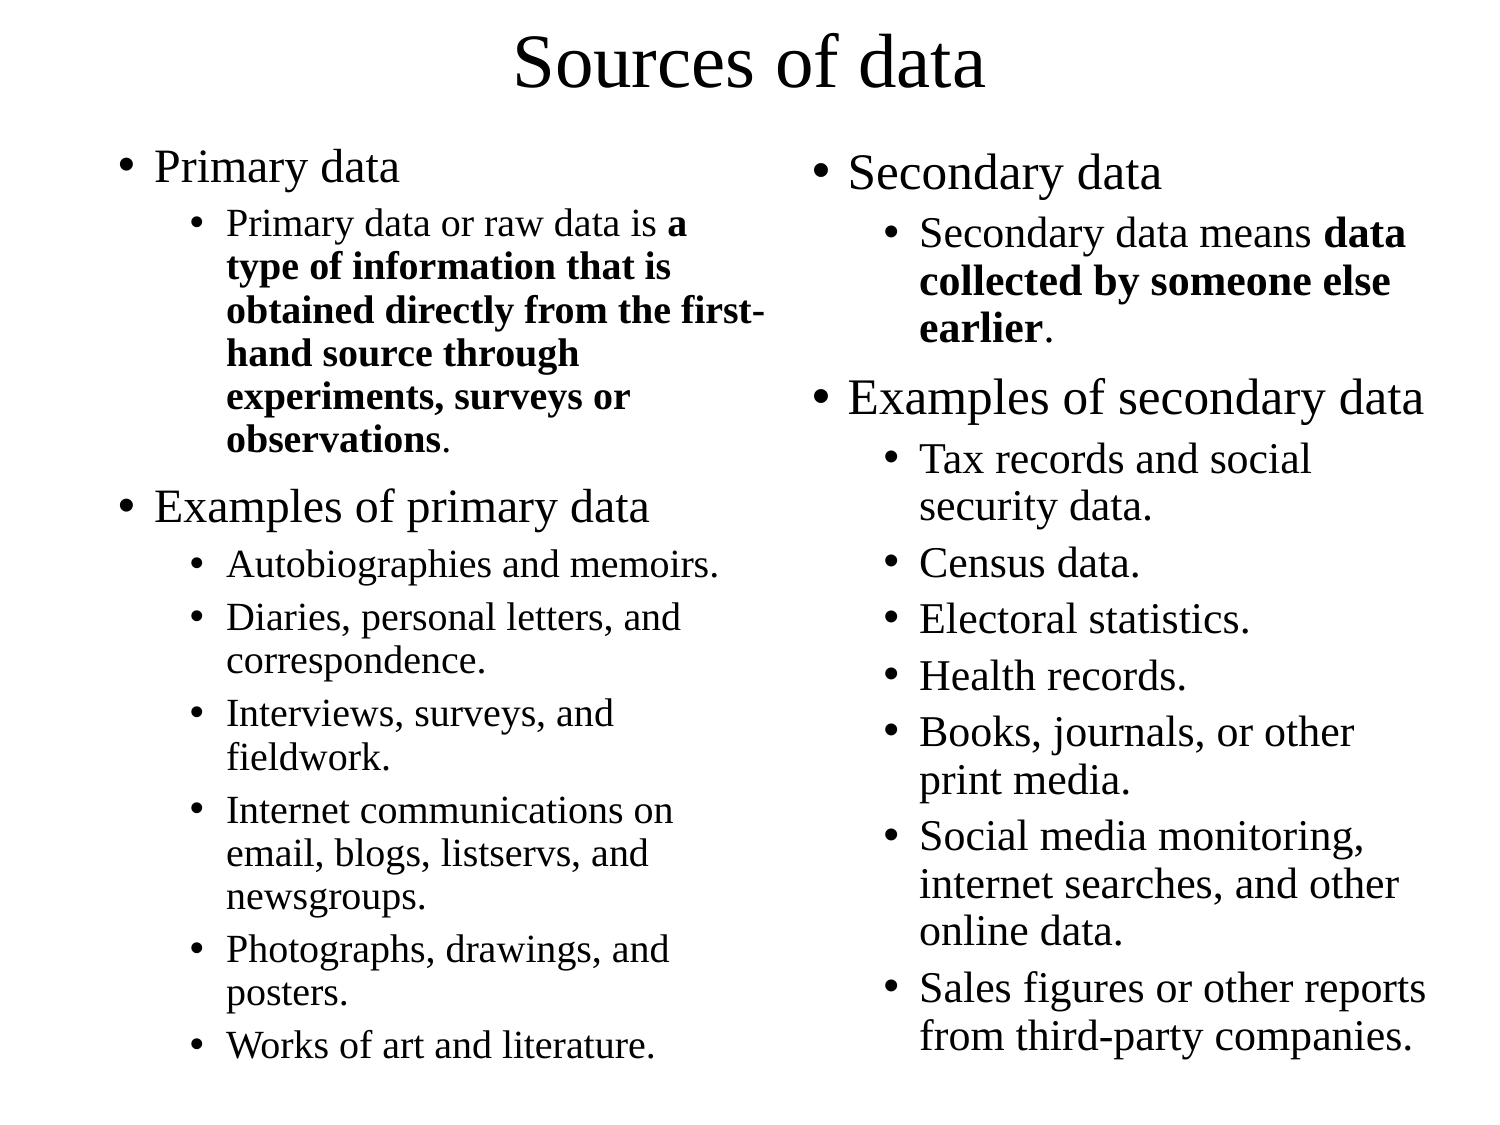

# Sources of data
Primary data
Primary data or raw data is a type of information that is obtained directly from the first-hand source through experiments, surveys or observations.
Examples of primary data
Autobiographies and memoirs.
Diaries, personal letters, and correspondence.
Interviews, surveys, and fieldwork.
Internet communications on email, blogs, listservs, and newsgroups.
Photographs, drawings, and posters.
Works of art and literature.

Secondary data
Secondary data means data collected by someone else earlier.
Examples of secondary data
Tax records and social security data.
Census data.
Electoral statistics.
Health records.
Books, journals, or other print media.
Social media monitoring, internet searches, and other online data.
Sales figures or other reports from third-party companies.